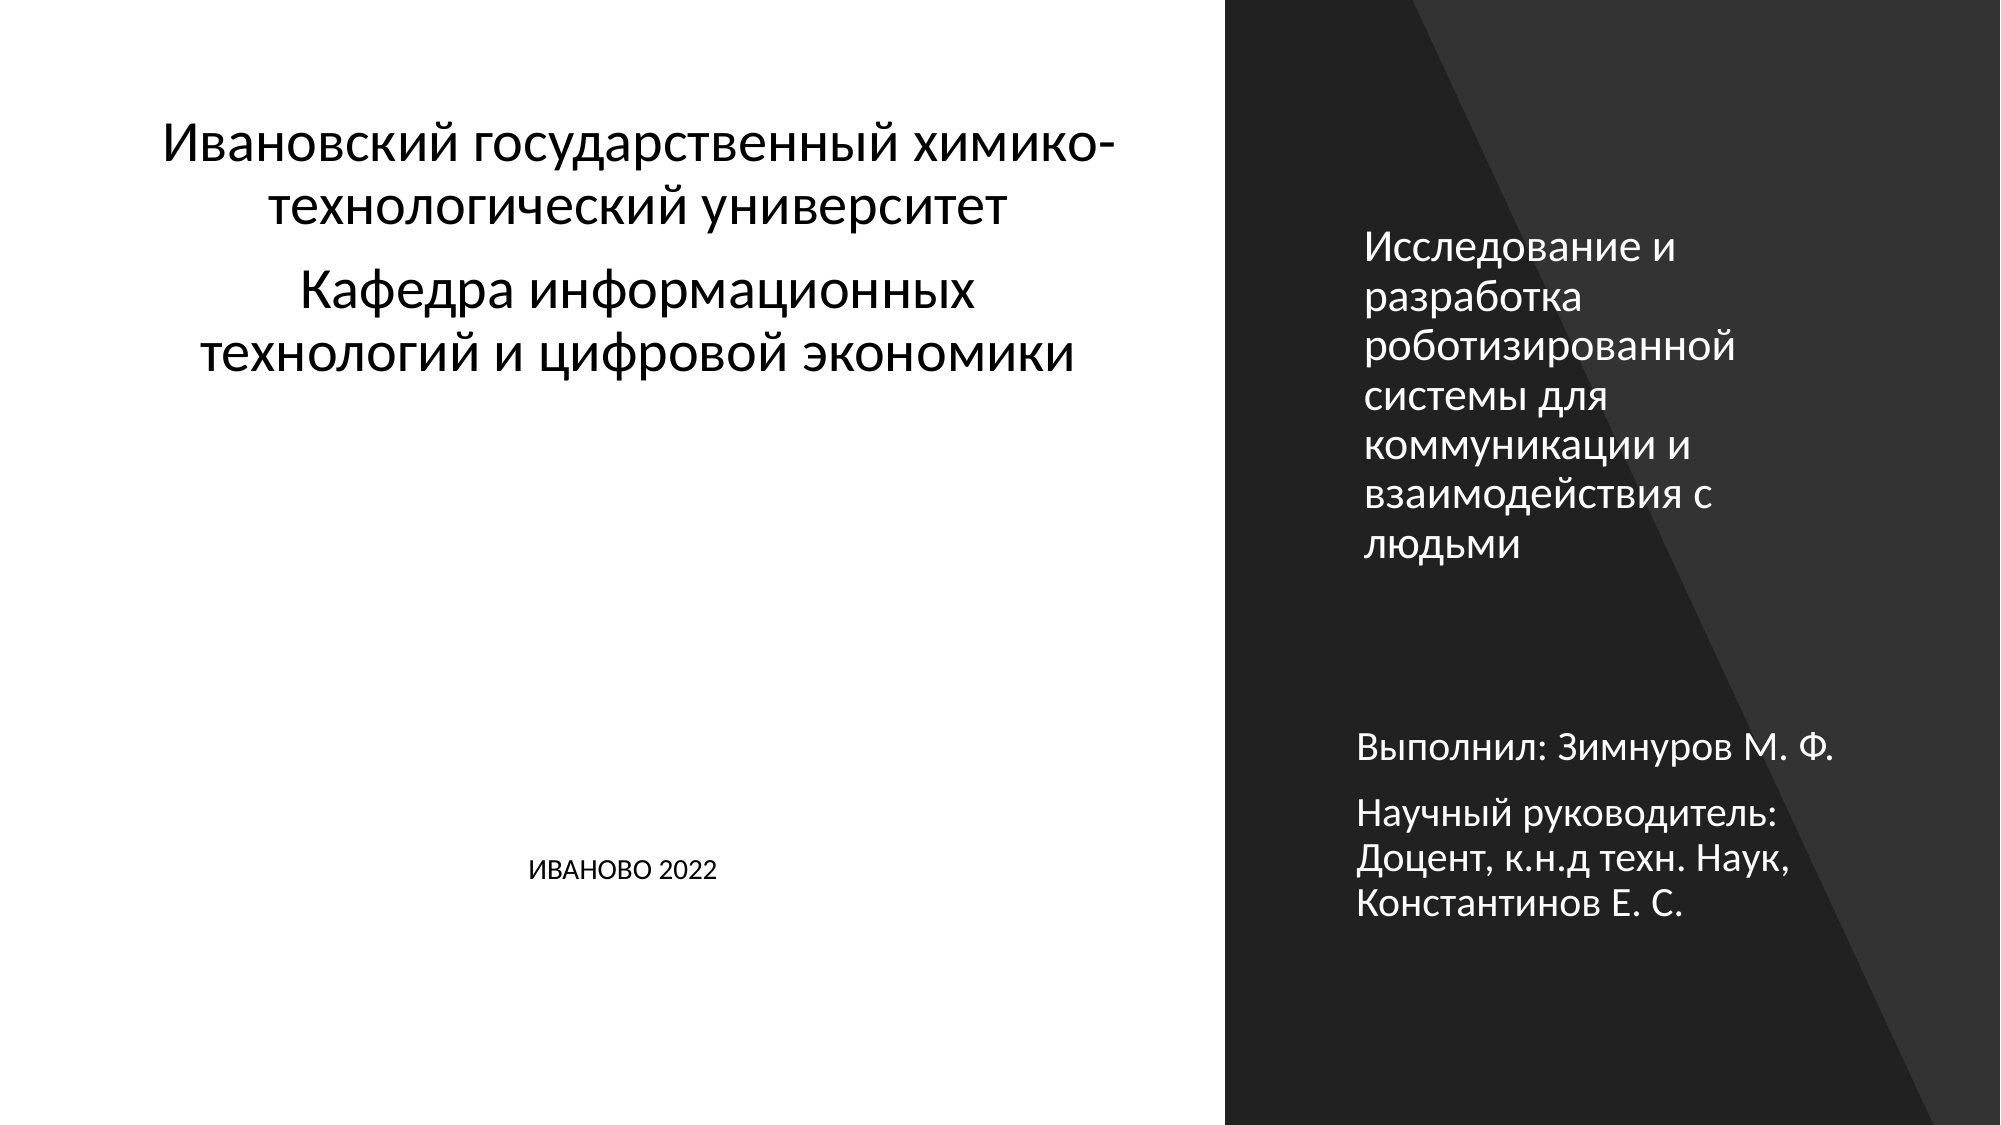

Ивановский государственный химико-технологический университет
Кафедра информационных технологий и цифровой экономики
# Исследование и разработка роботизированной системы для коммуникации и взаимодействия с людьми
Выполнил: Зимнуров М. Ф.
Научный руководитель: Доцент, к.н.д техн. Наук, Константинов Е. С.
ИВАНОВО 2022